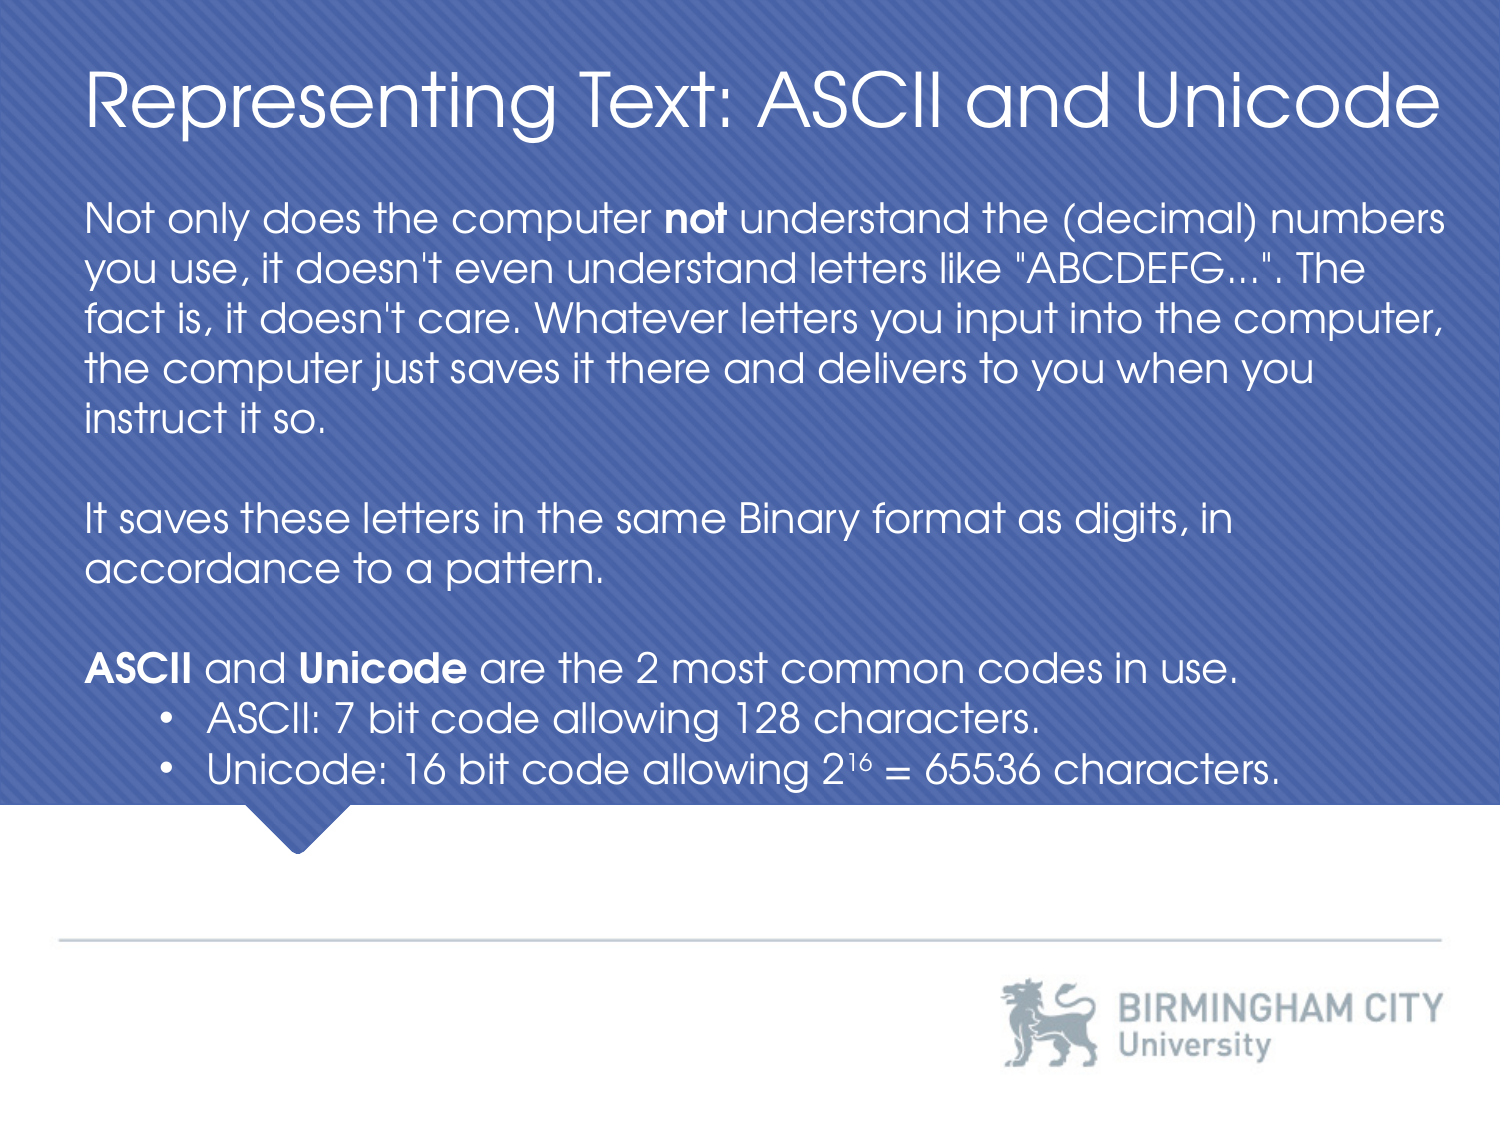

Representing Text: ASCII and Unicode

Not only does the computer not understand the (decimal) numbers you use, it doesn't even understand letters like "ABCDEFG...". The fact is, it doesn't care. Whatever letters you input into the computer, the computer just saves it there and delivers to you when you instruct it so.

It saves these letters in the same Binary format as digits, in accordance to a pattern.

ASCII and Unicode are the 2 most common codes in use.
ASCII: 7 bit code allowing 128 characters.
Unicode: 16 bit code allowing 216 = 65536 characters.